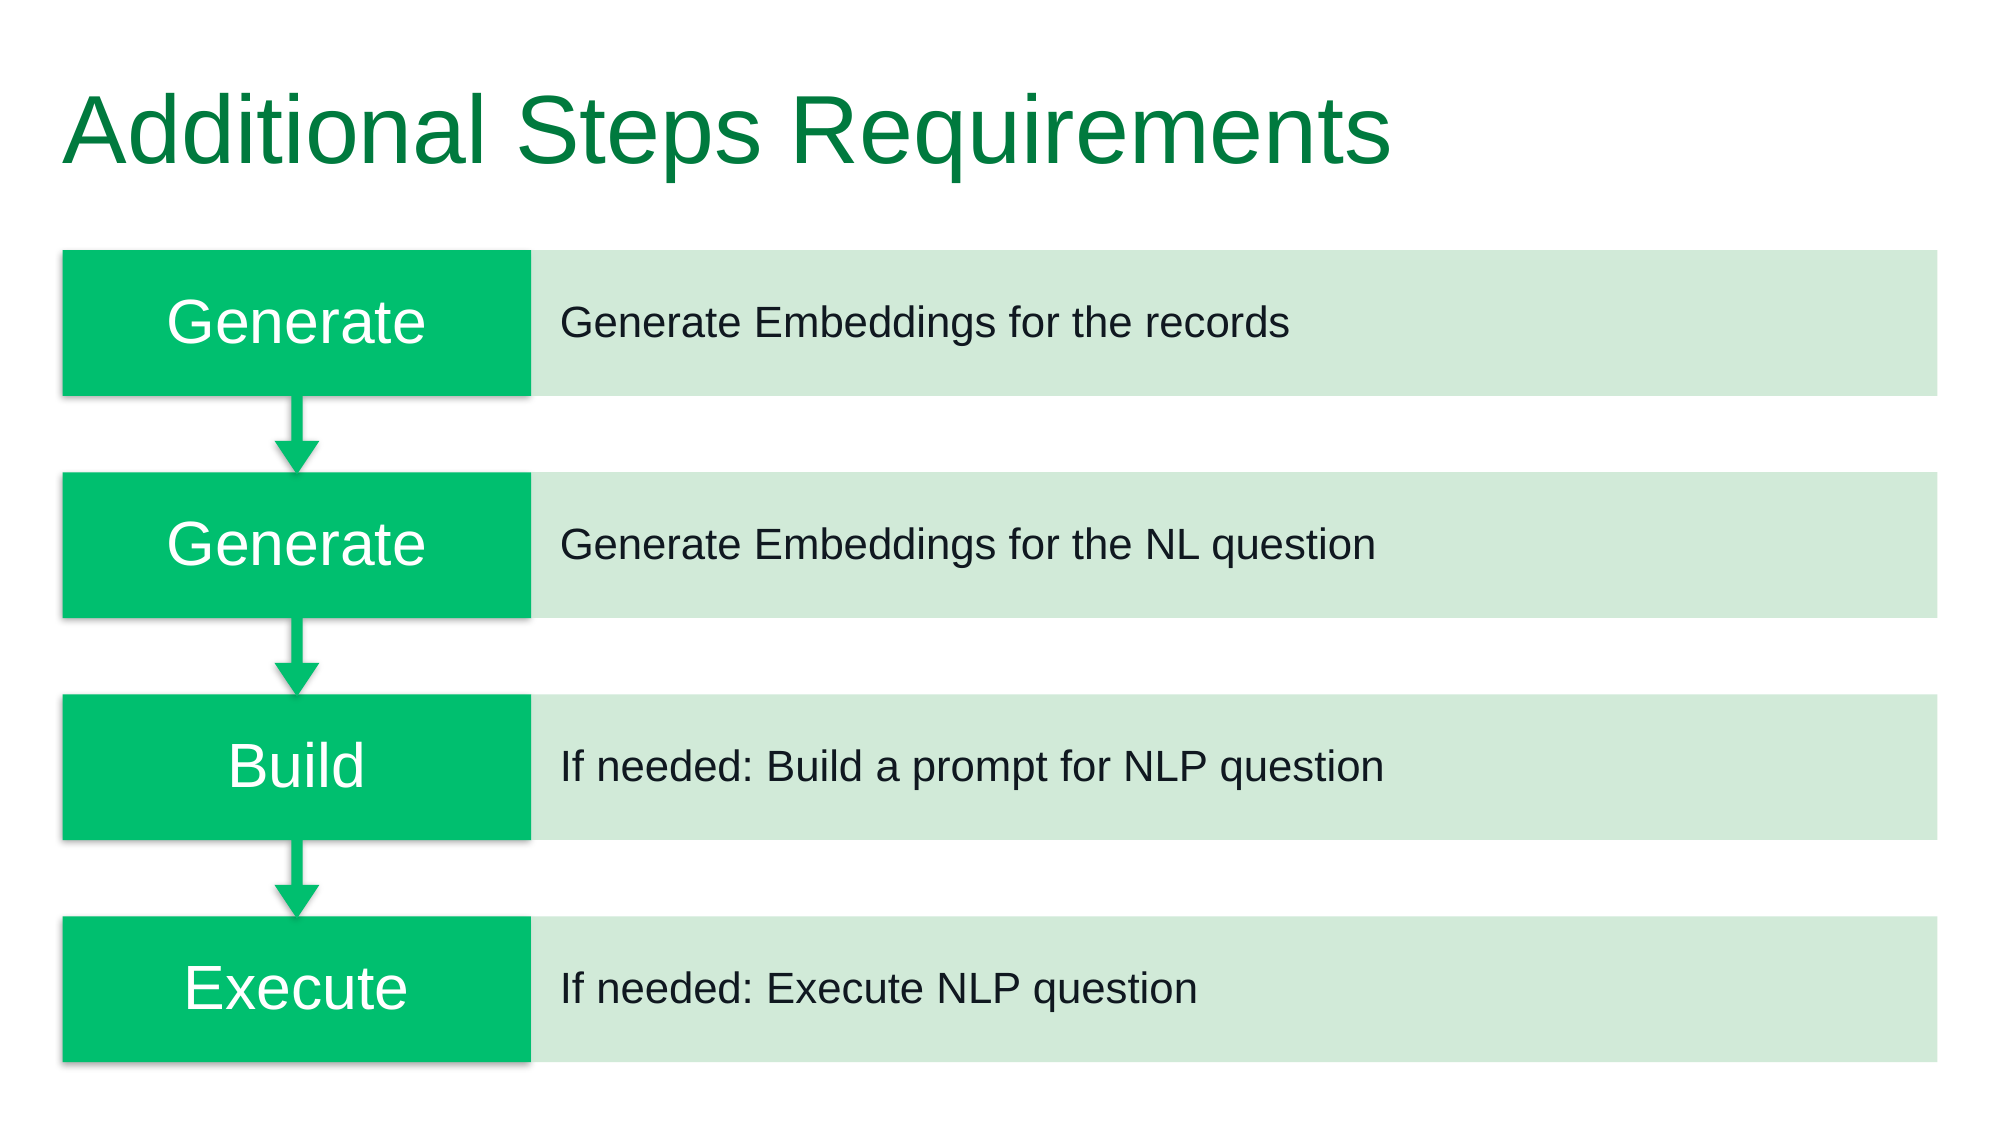

# Additional Steps Requirements
Execute
If needed: Execute NLP question
Build
If needed: Build a prompt for NLP question
Generate
Generate Embeddings for the NL question
Generate
Generate Embeddings for the records